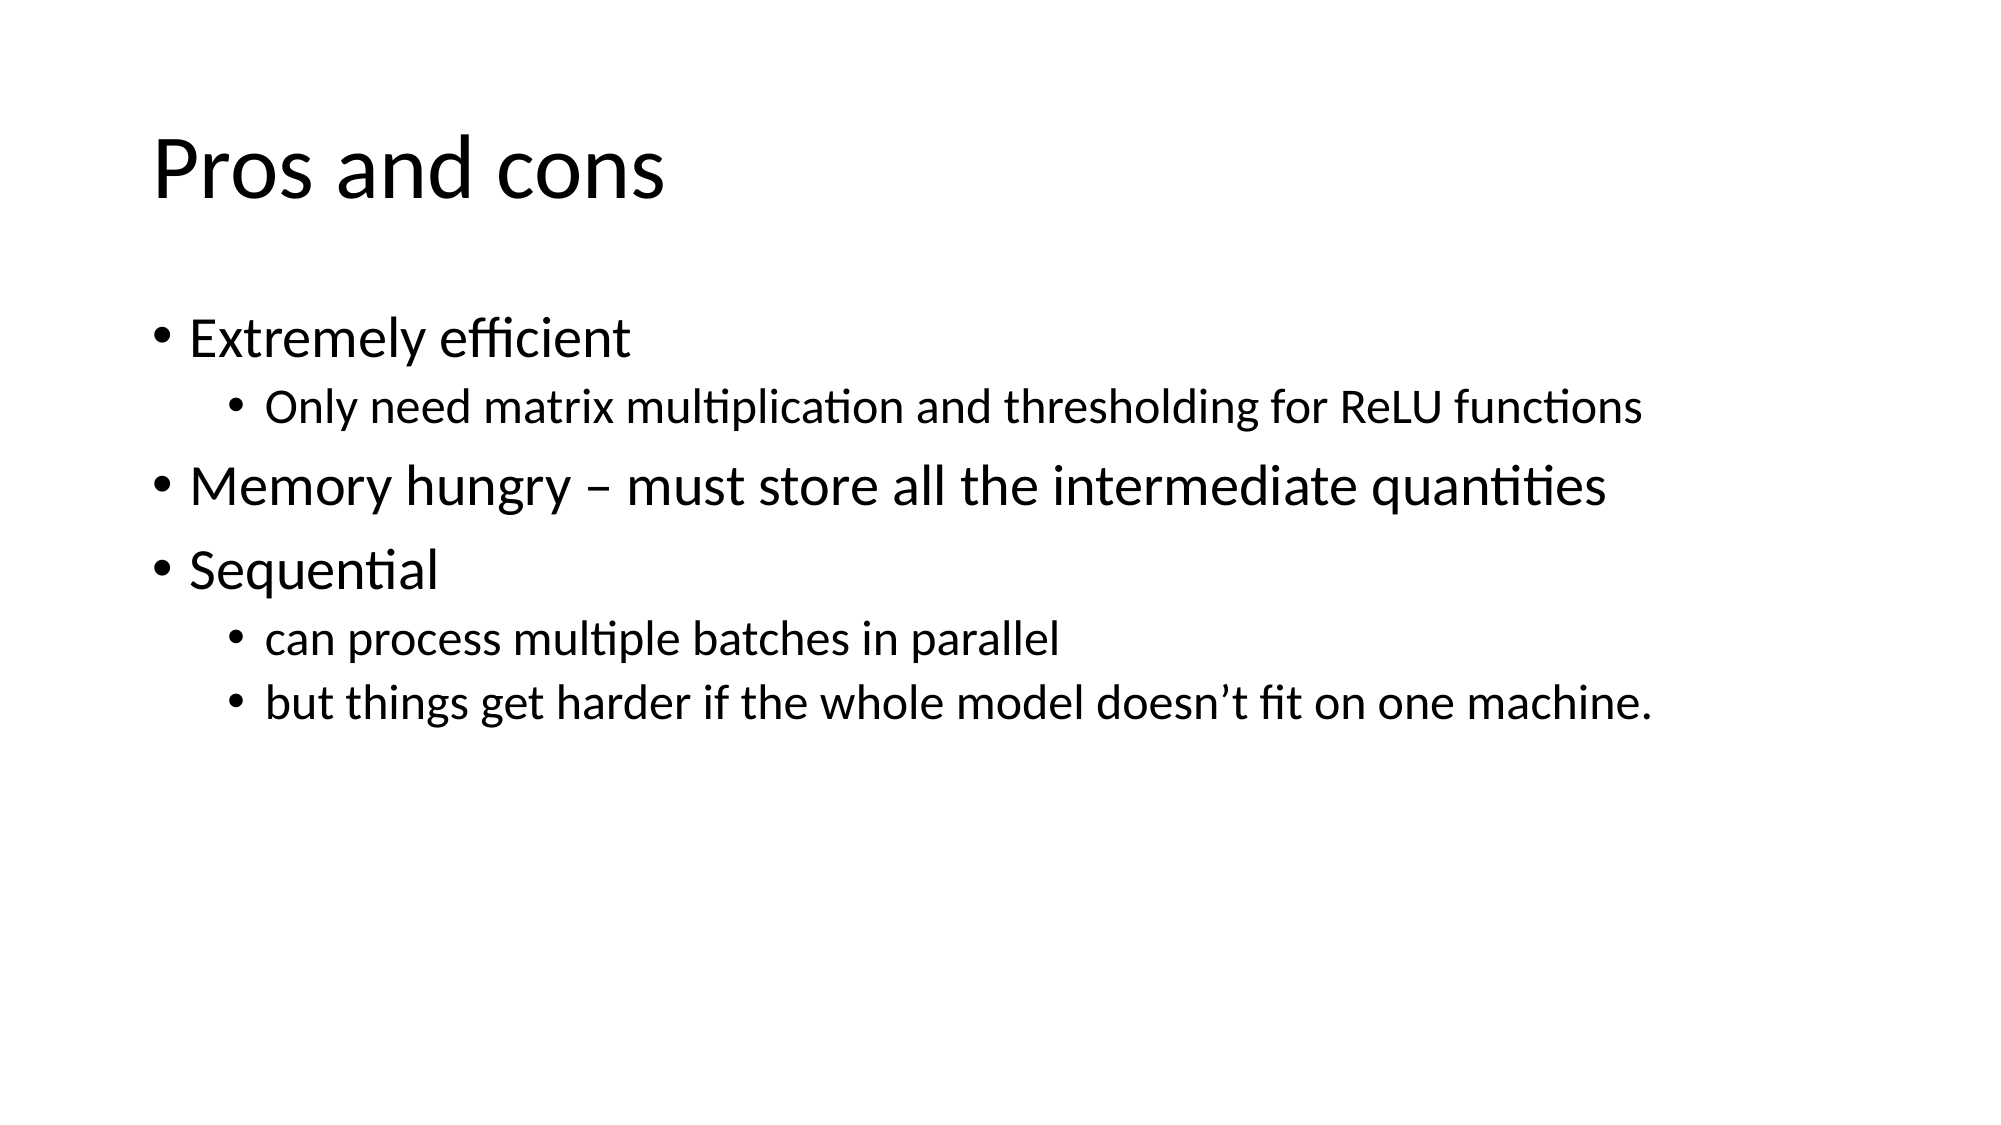

# Pros and cons
Extremely efficient
Only need matrix multiplication and thresholding for ReLU functions
Memory hungry – must store all the intermediate quantities
Sequential
can process multiple batches in parallel
but things get harder if the whole model doesn’t fit on one machine.